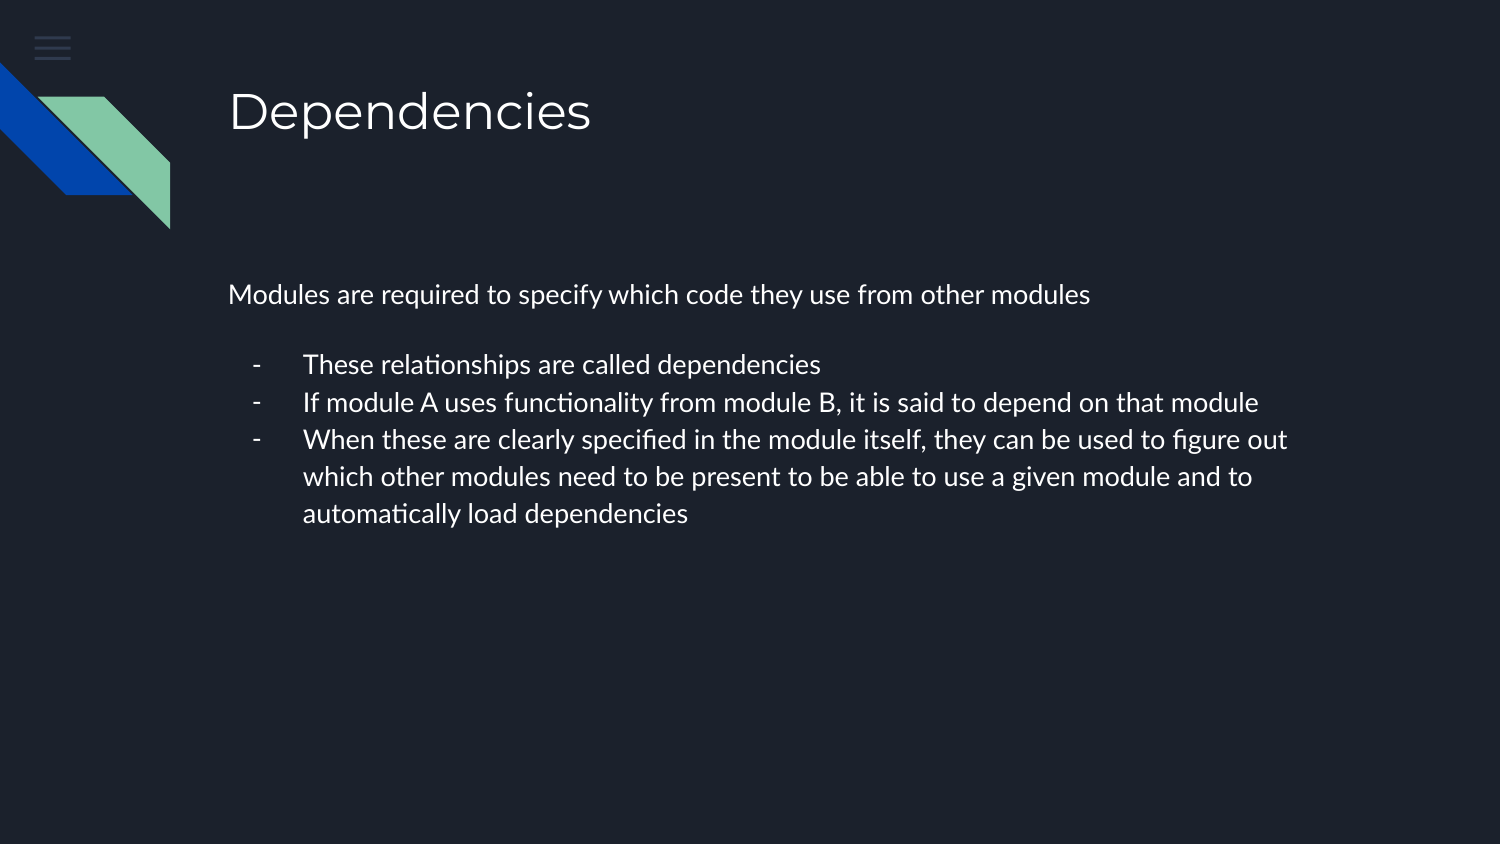

# Dependencies
Modules are required to specify which code they use from other modules
These relationships are called dependencies
If module A uses functionality from module B, it is said to depend on that module
When these are clearly specified in the module itself, they can be used to figure out which other modules need to be present to be able to use a given module and to automatically load dependencies